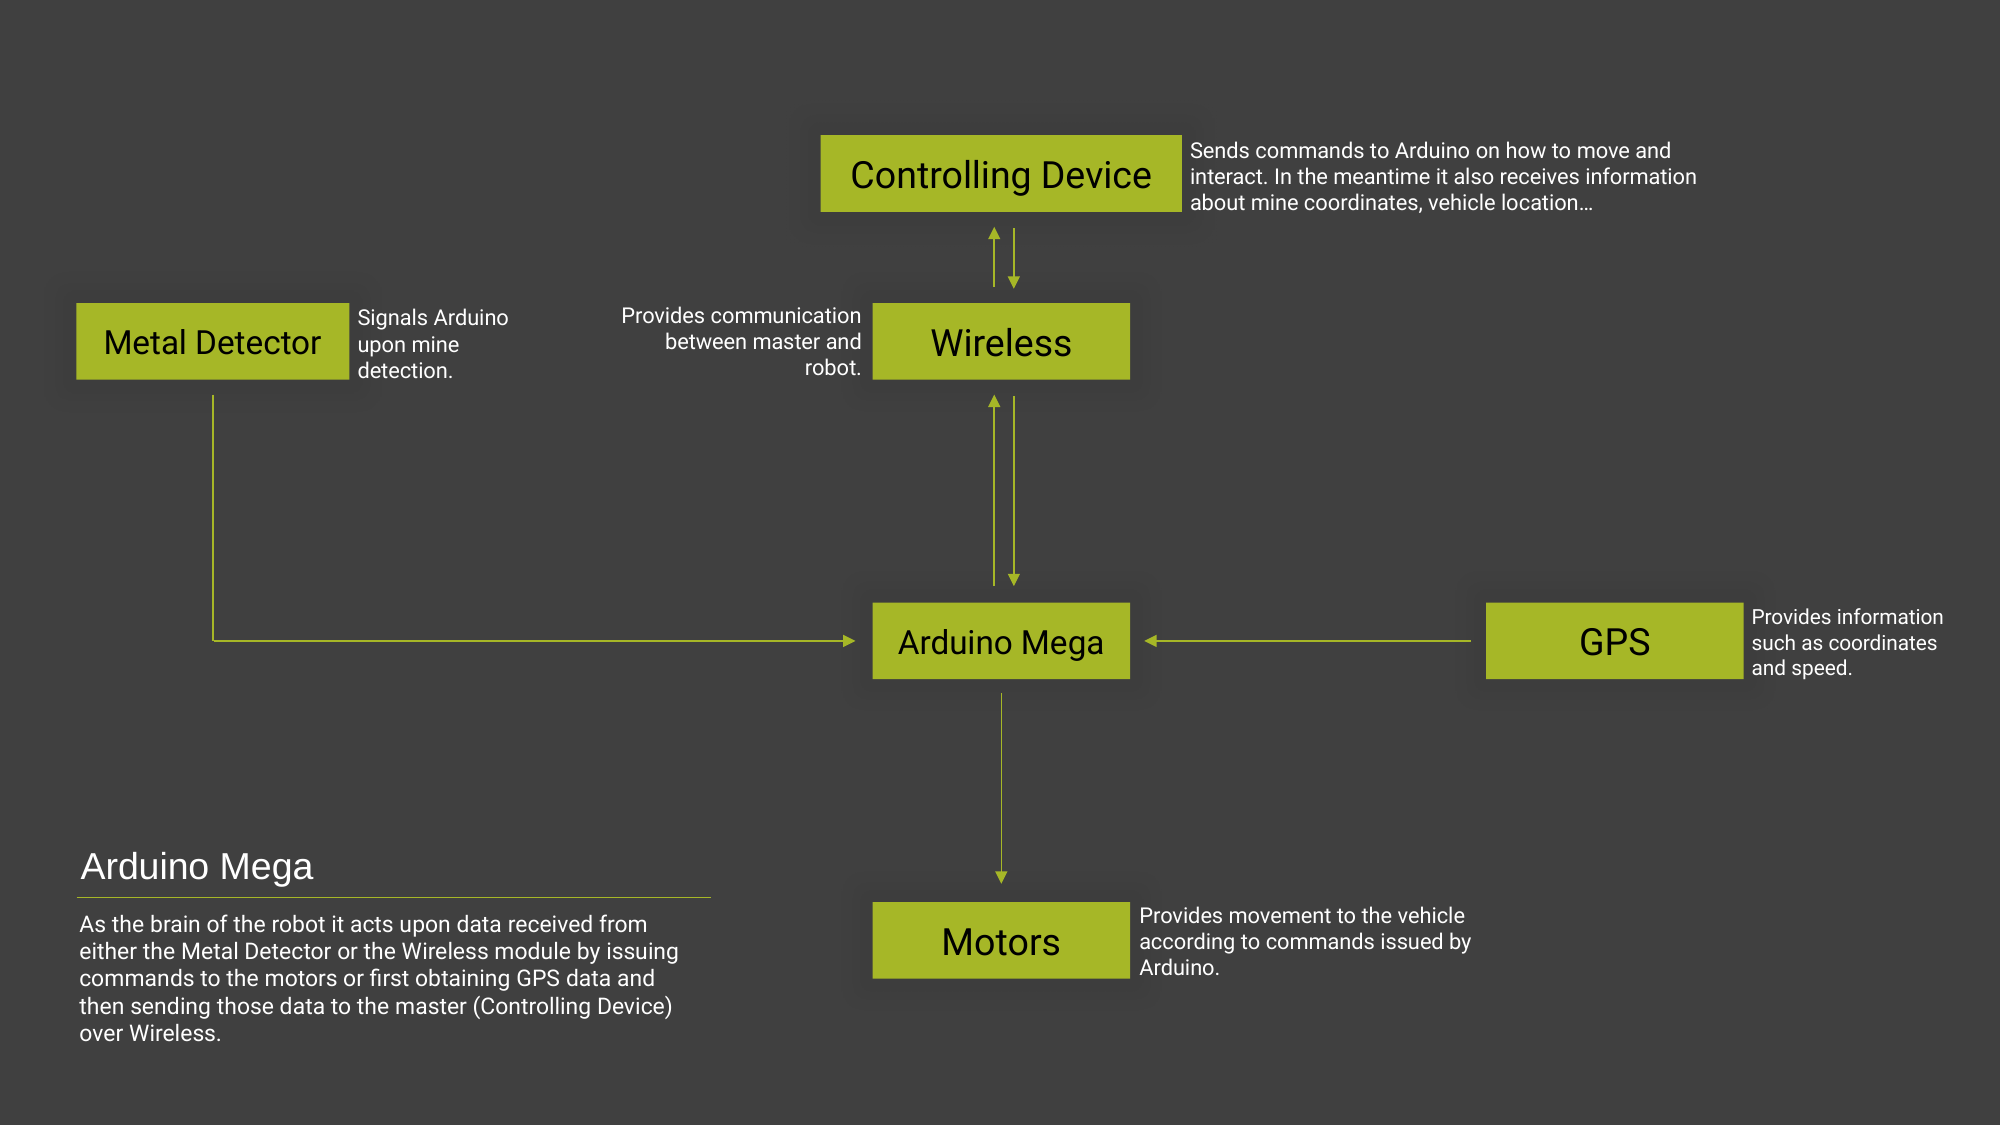

Sends commands to Arduino on how to move and interact. In the meantime it also receives information about mine coordinates, vehicle location…
Controlling Device
Provides communication between master and robot.
Signals Arduino upon mine detection.
Metal Detector
Wireless
Provides information such as coordinates and speed.
Arduino Mega
GPS
Arduino Mega
Provides movement to the vehicle according to commands issued by Arduino.
As the brain of the robot it acts upon data received from either the Metal Detector or the Wireless module by issuing commands to the motors or first obtaining GPS data and then sending those data to the master (Controlling Device) over Wireless.
Motors